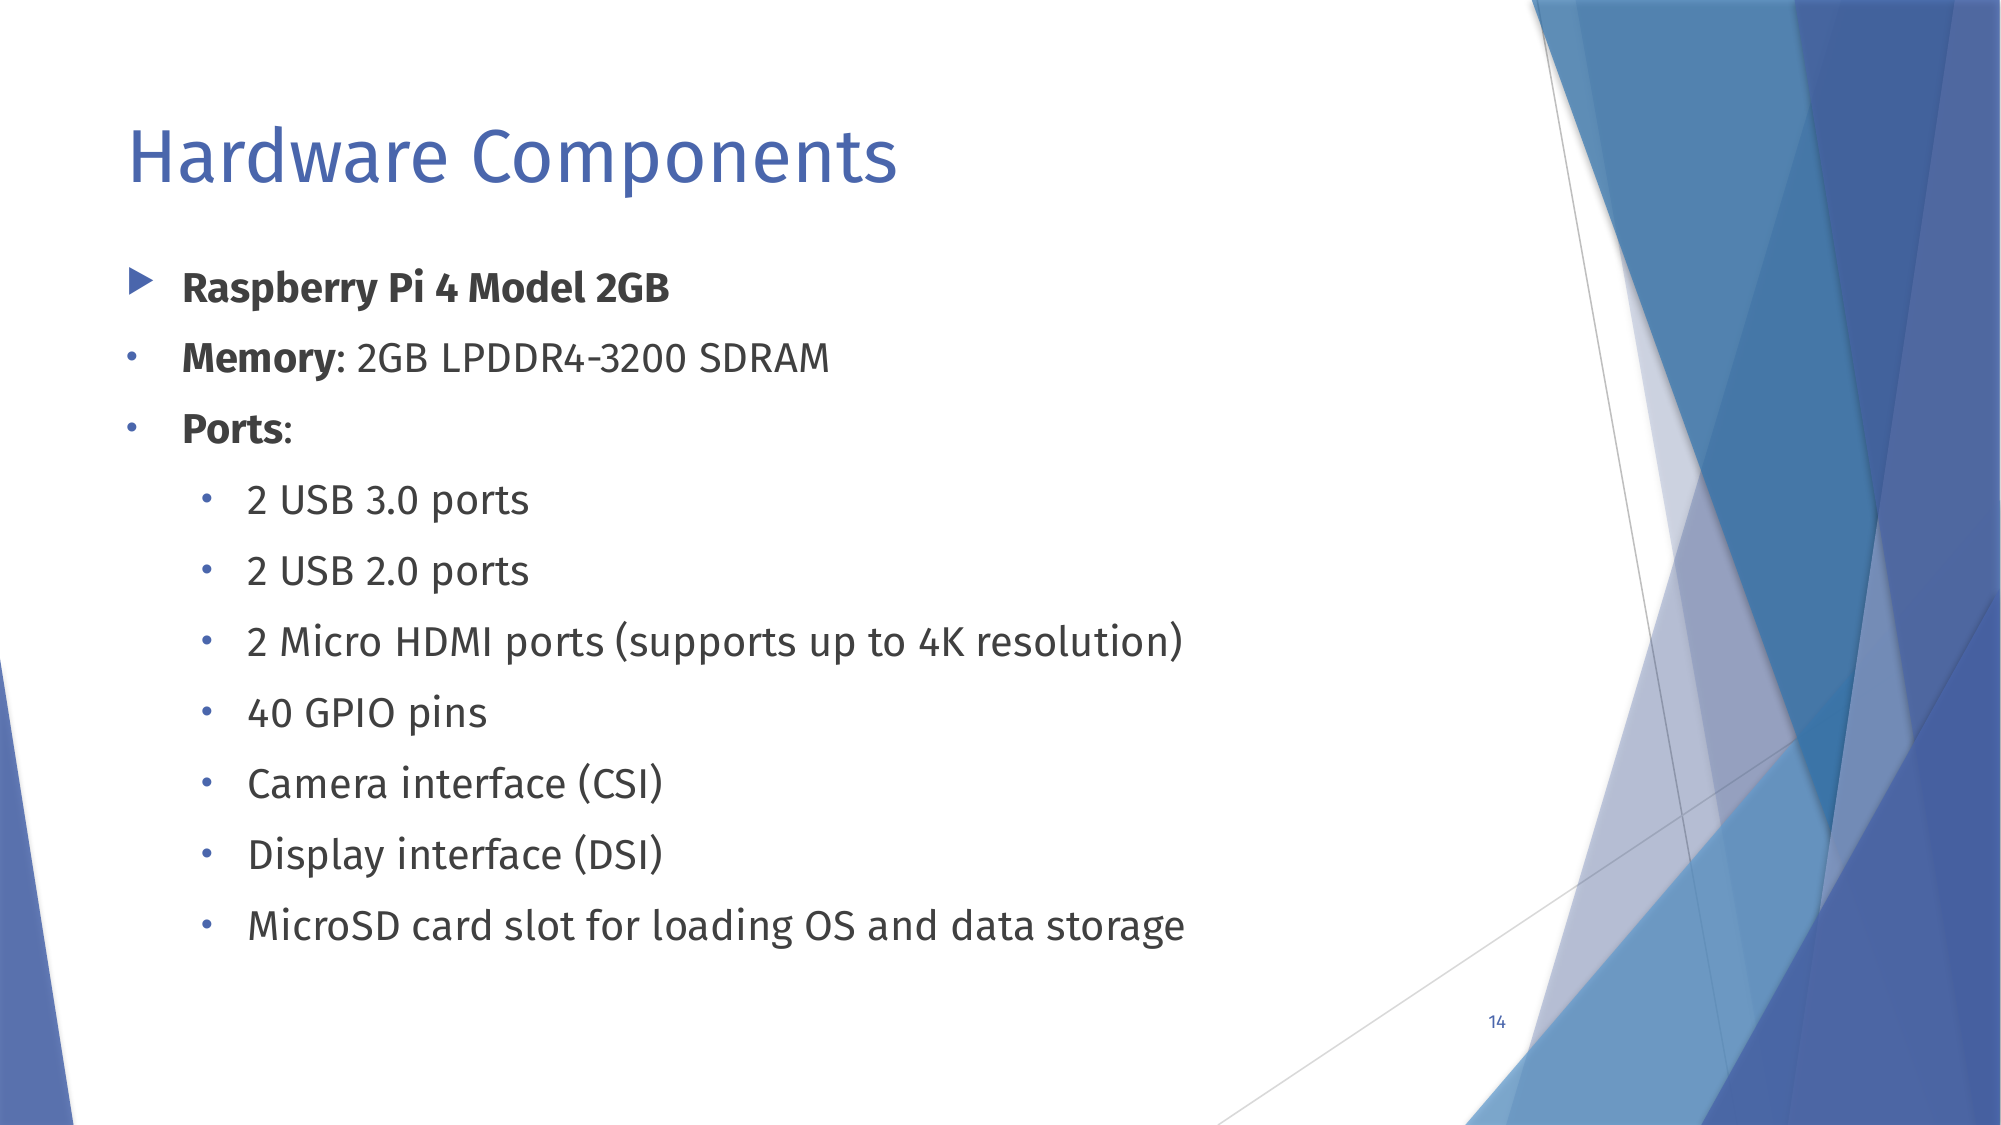

# Hardware Components
Raspberry Pi 4 Model 2GB
Memory: 2GB LPDDR4-3200 SDRAM
Ports:
2 USB 3.0 ports
2 USB 2.0 ports
2 Micro HDMI ports (supports up to 4K resolution)
40 GPIO pins
Camera interface (CSI)
Display interface (DSI)
MicroSD card slot for loading OS and data storage

14